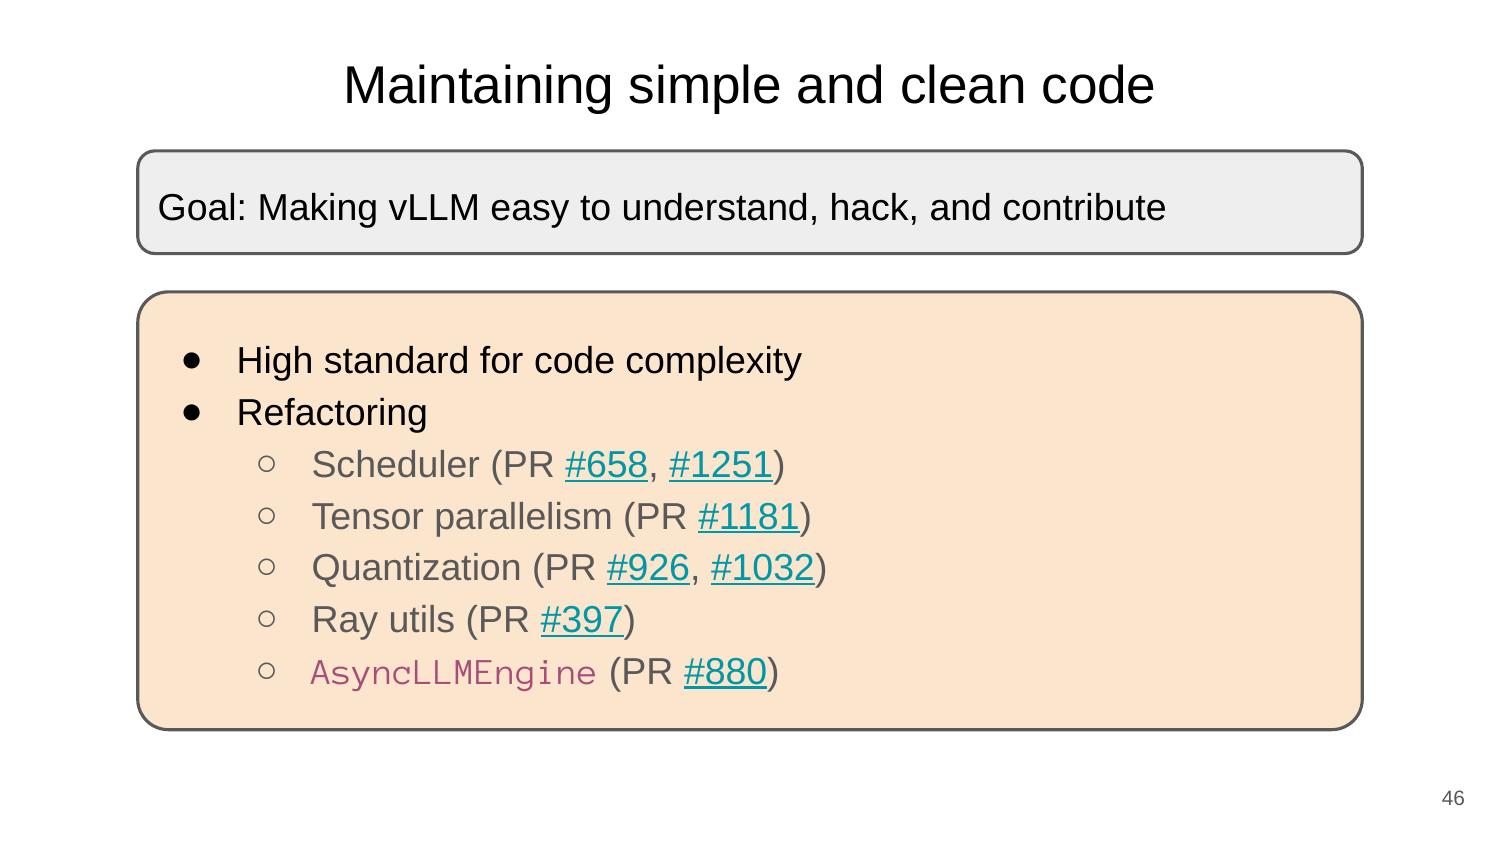

# Maintaining simple and clean code
Goal: Making vLLM easy to understand, hack, and contribute
High standard for code complexity
Refactoring
Scheduler (PR #658, #1251)
Tensor parallelism (PR #1181)
Quantization (PR #926, #1032)
Ray utils (PR #397)
AsyncLLMEngine (PR #880)
46